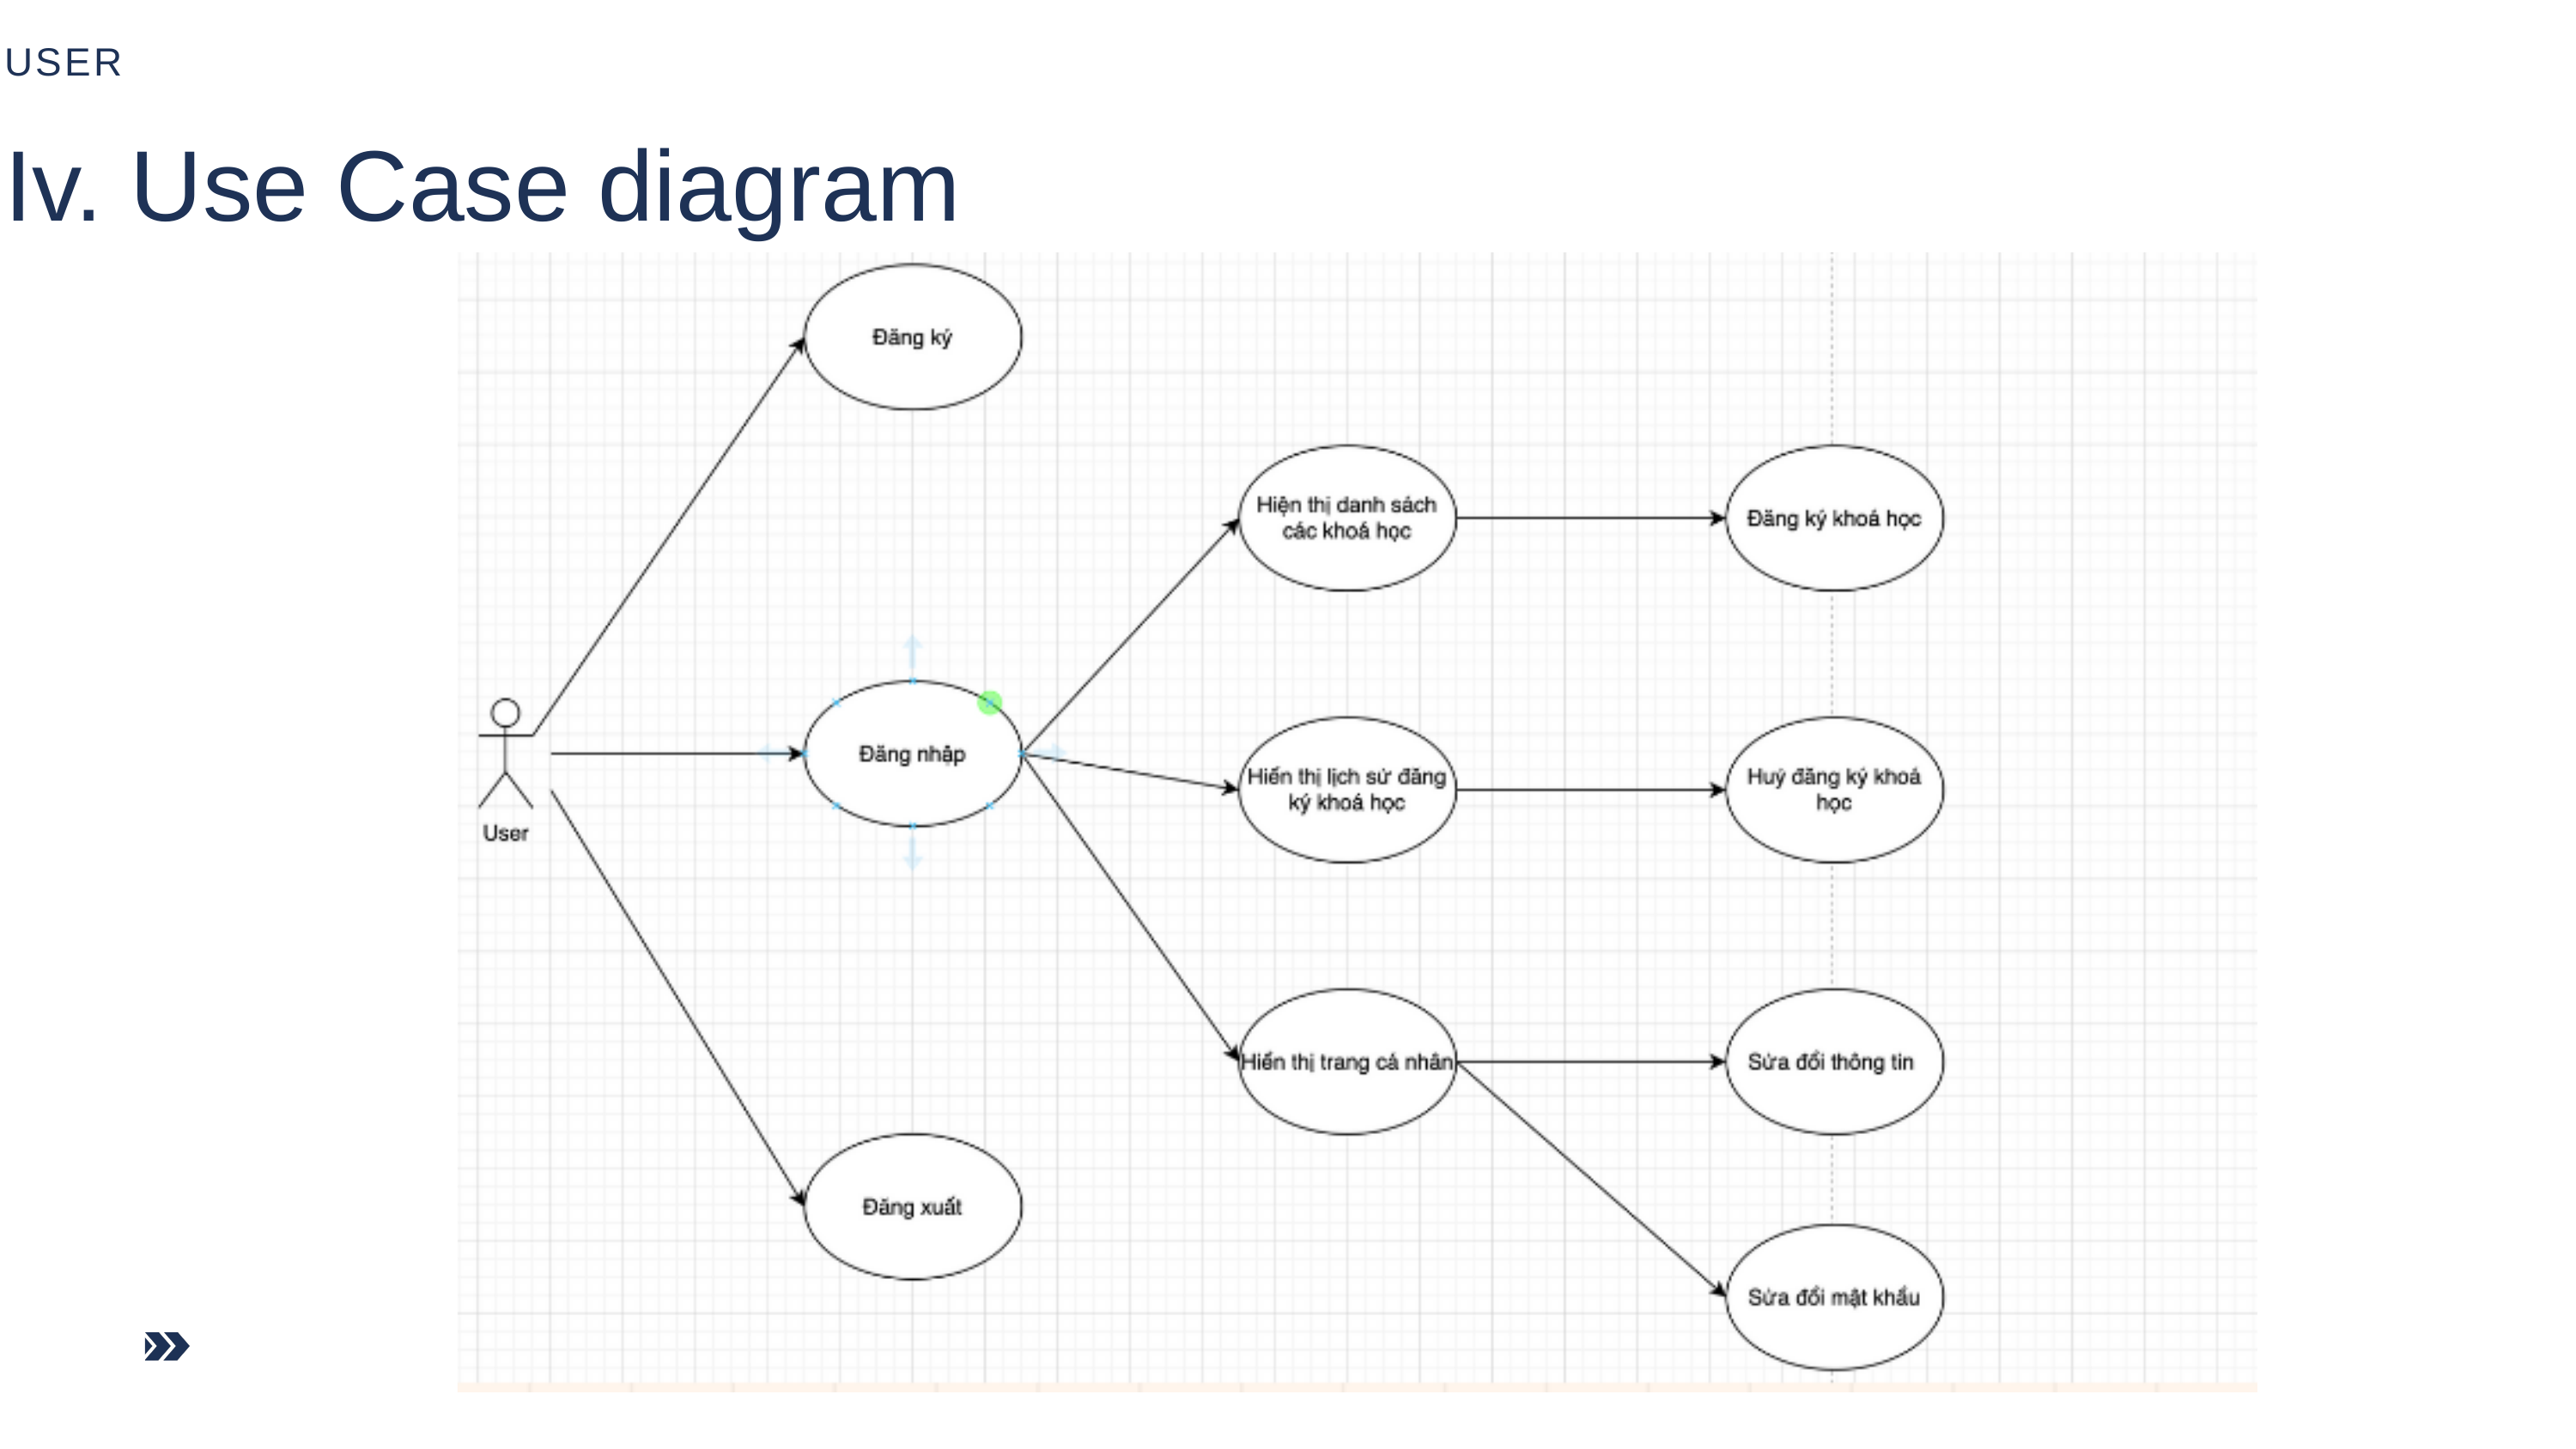

USER
Iv. Use Case diagram

Đăng nhập dễ dàng